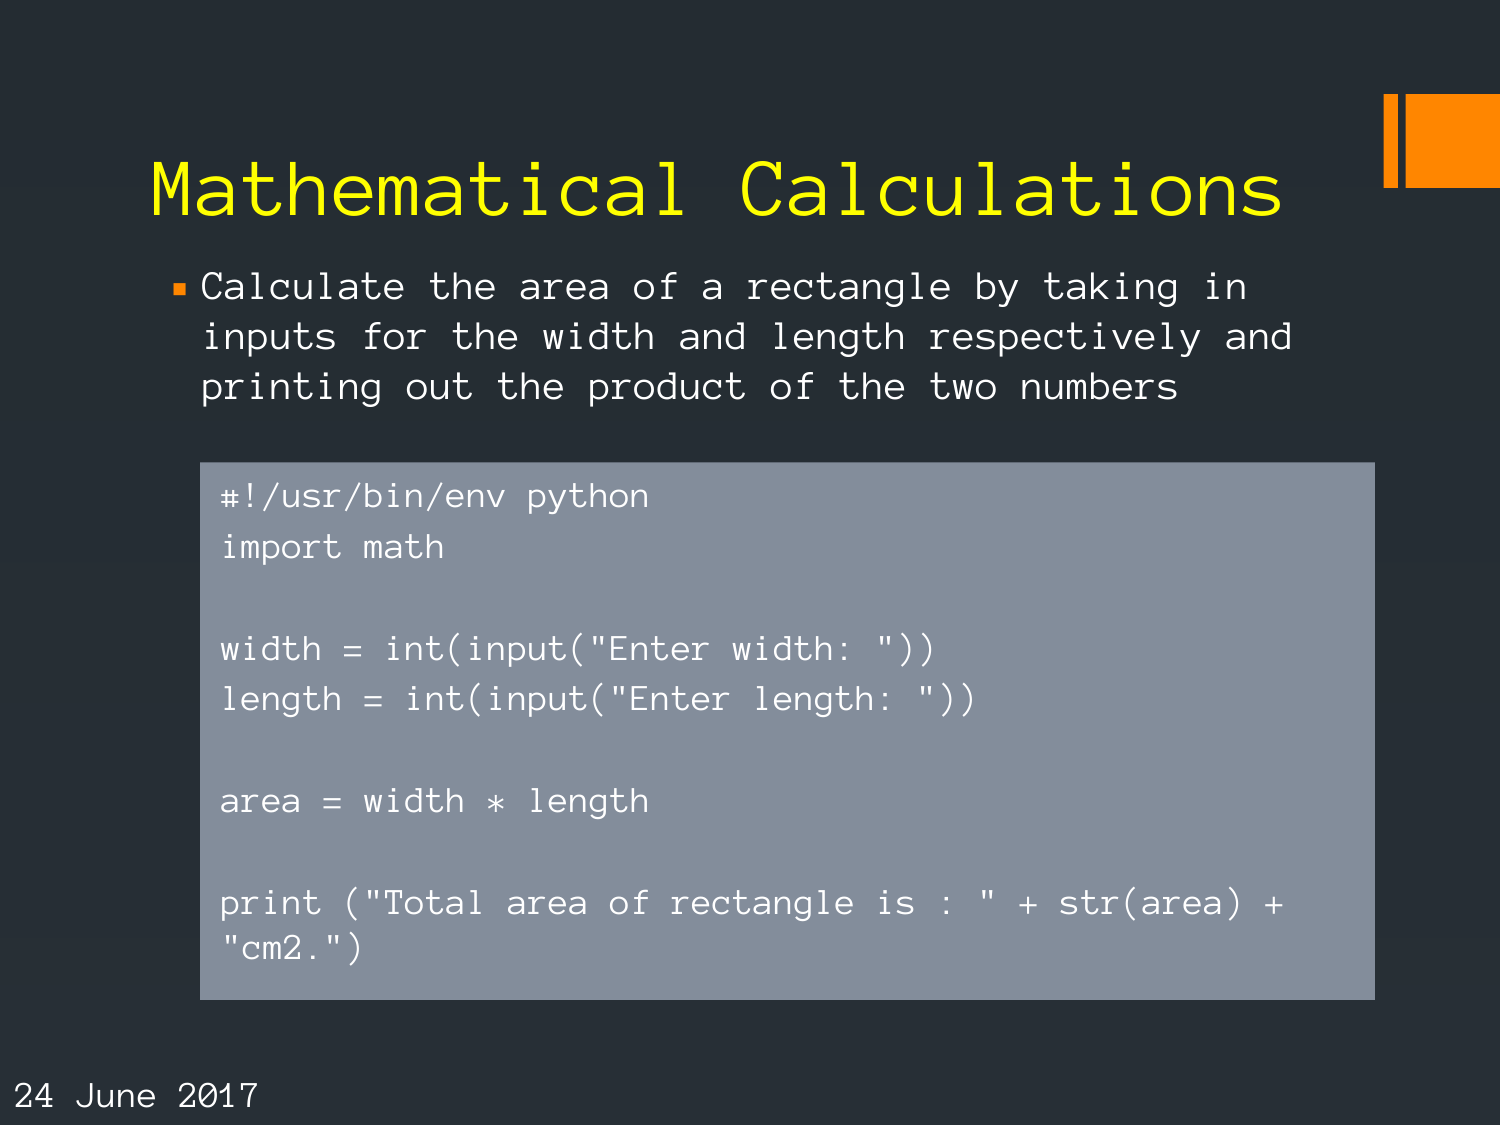

# Mathematical Calculations
Calculate the area of a rectangle by taking in inputs for the width and length respectively and printing out the product of the two numbers

#!/usr/bin/env python
import math

width = int(input("Enter width: "))
length = int(input("Enter length: "))

area = width * length

print ("Total area of rectangle is : " + str(area) + "cm2.")